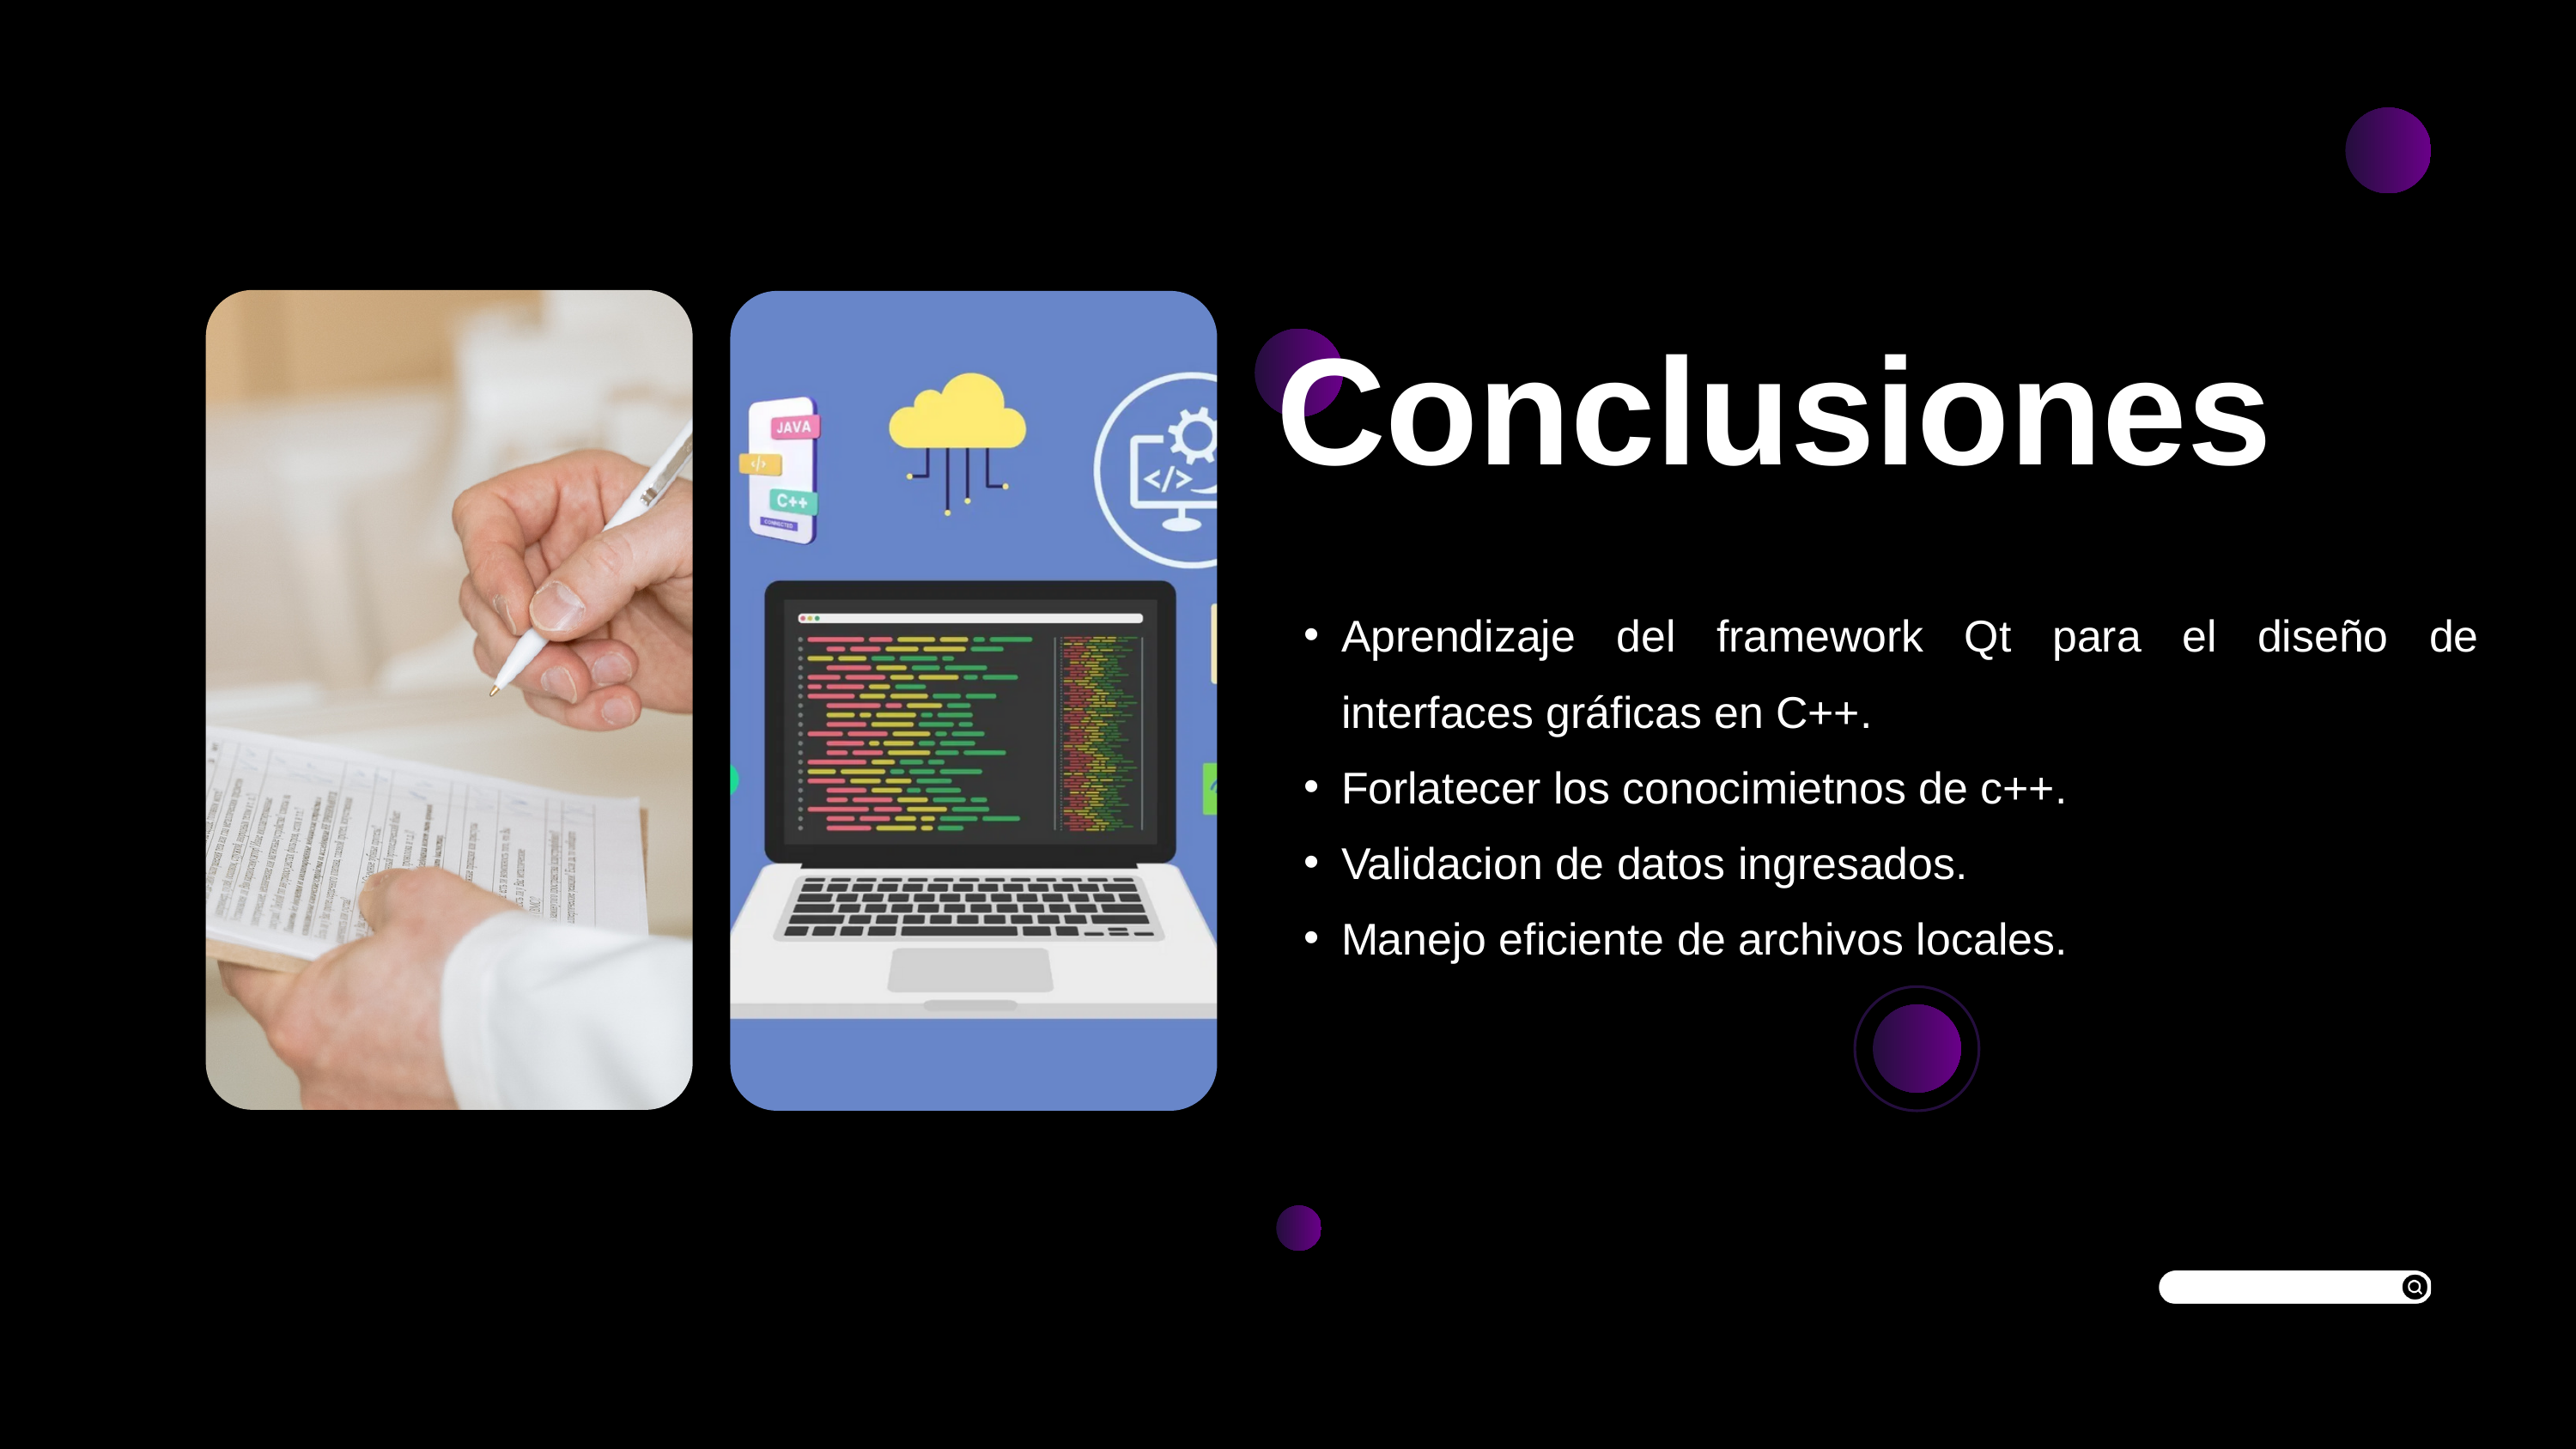

Conclusiones
Aprendizaje del framework Qt para el diseño de interfaces gráficas en C++.
Forlatecer los conocimietnos de c++.
Validacion de datos ingresados.
Manejo eficiente de archivos locales.